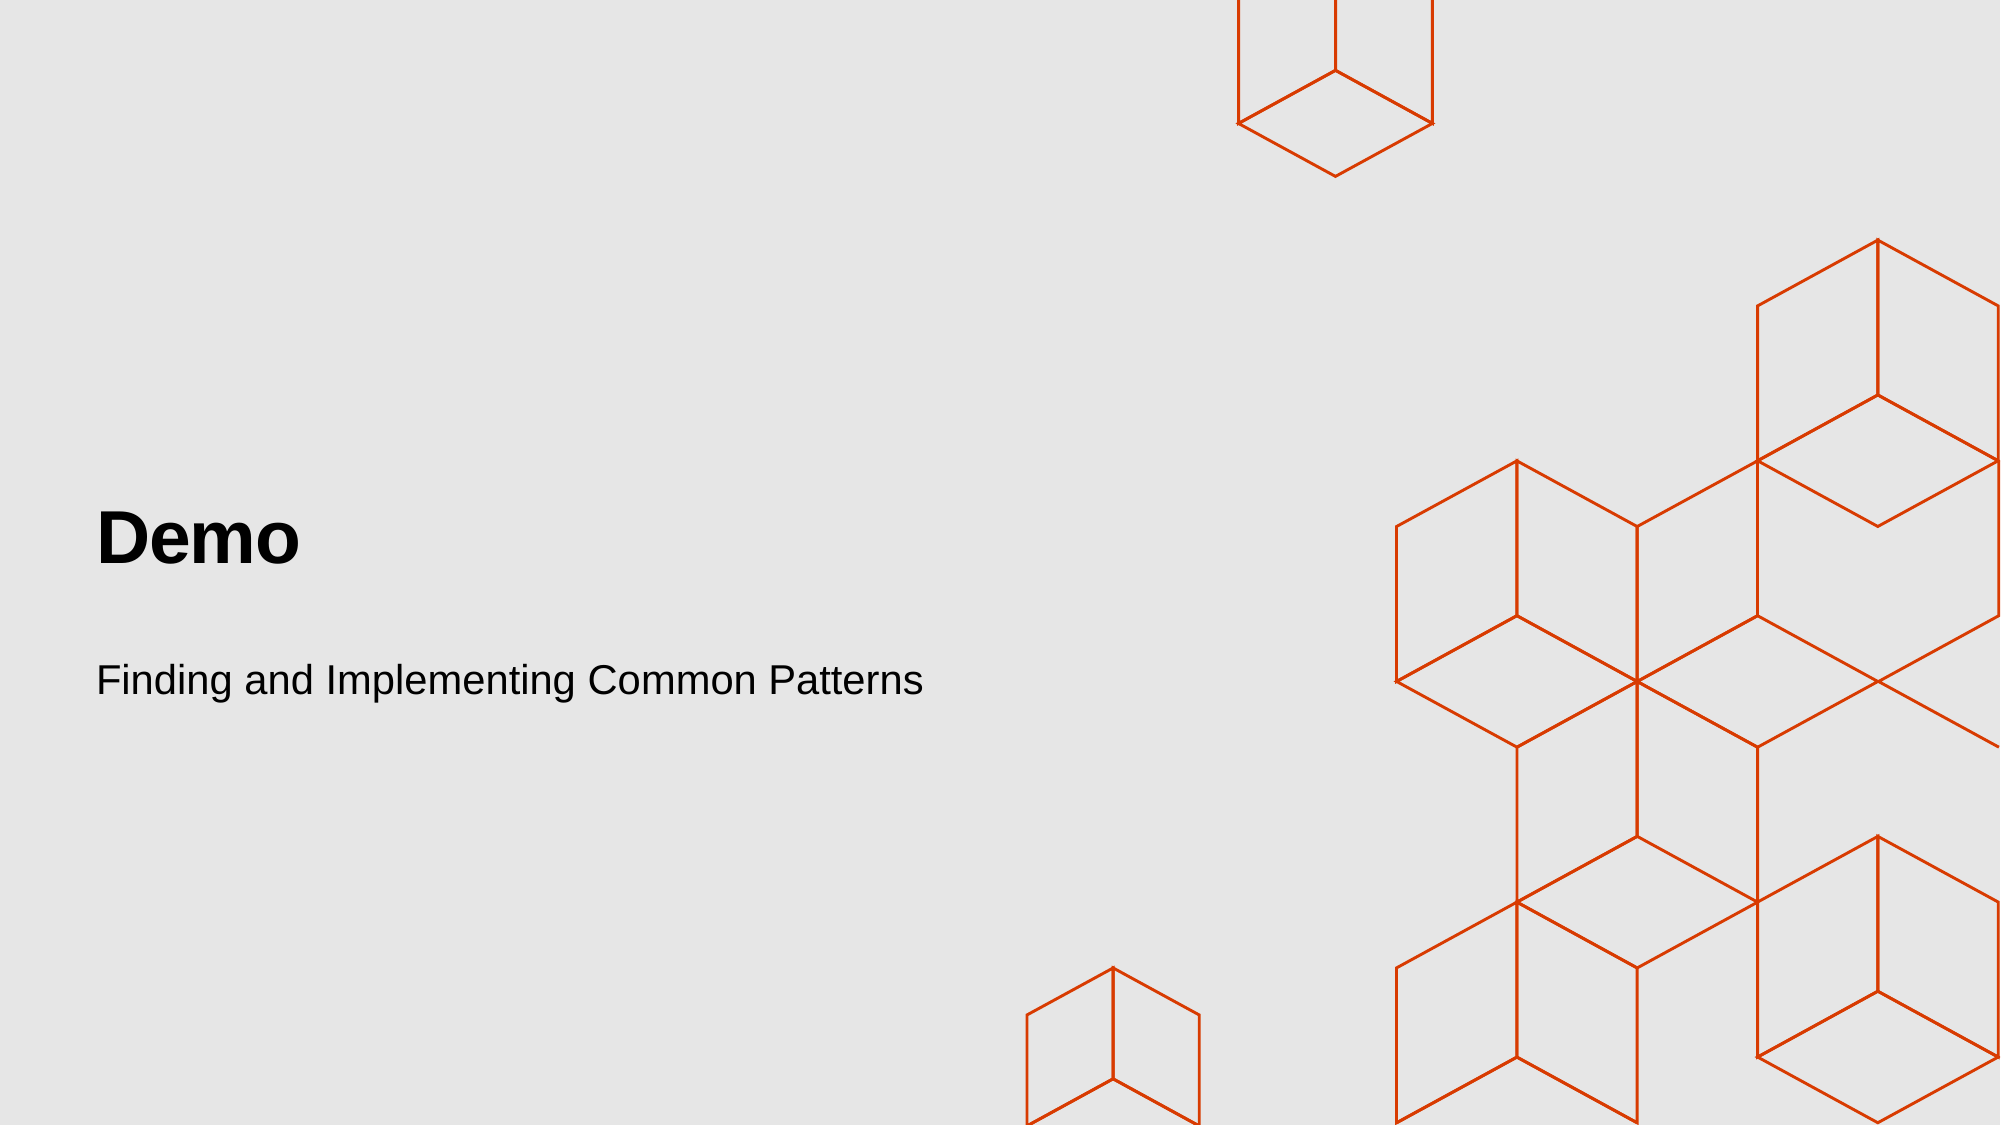

# Demo
Finding and Implementing Common Patterns